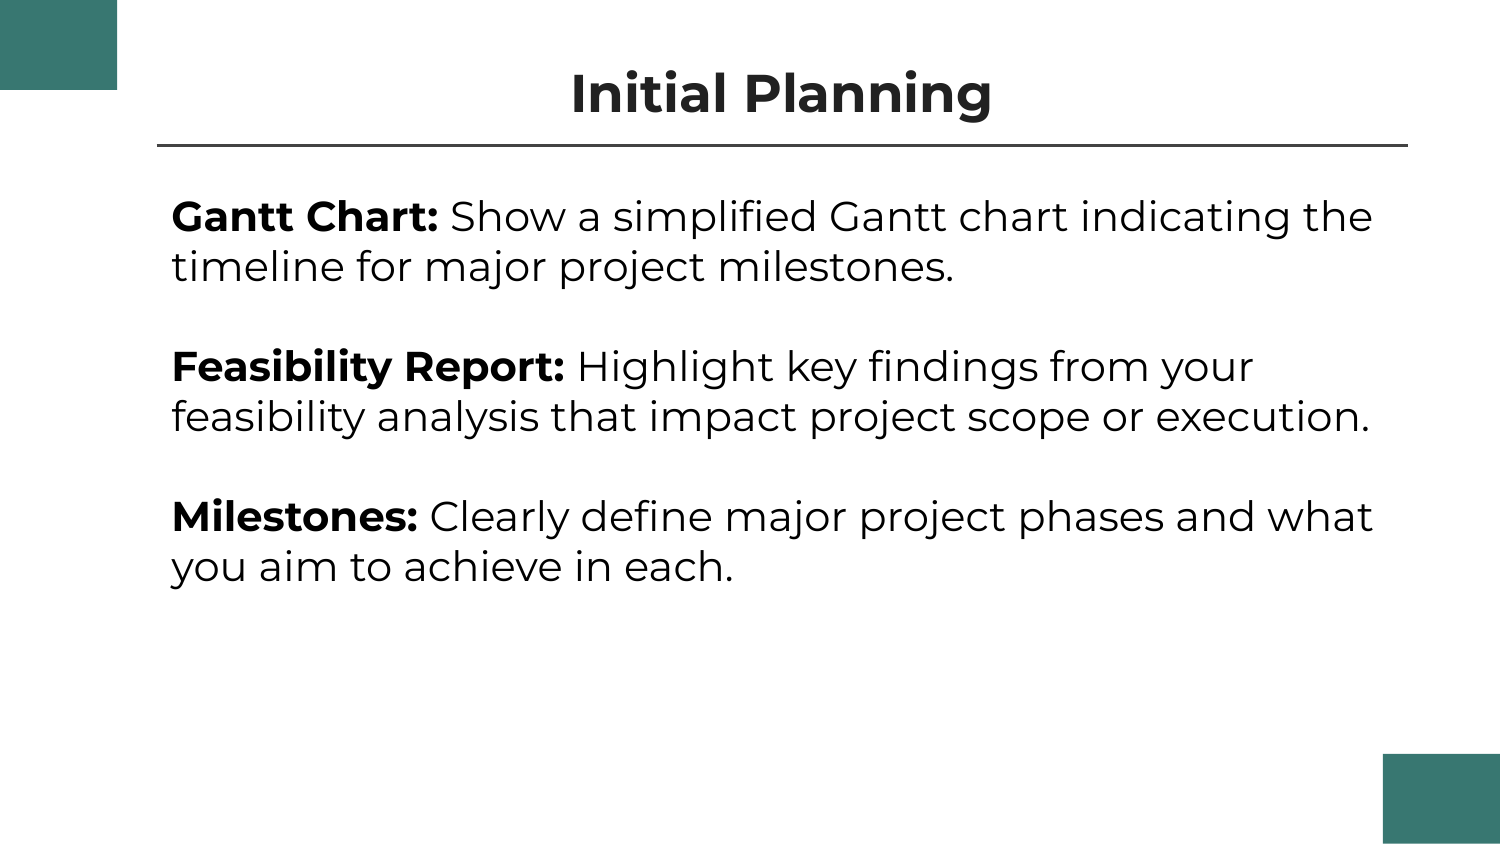

# Initial Planning
Gantt Chart: Show a simplified Gantt chart indicating the timeline for major project milestones.

Feasibility Report: Highlight key findings from your feasibility analysis that impact project scope or execution.

Milestones: Clearly define major project phases and what you aim to achieve in each.